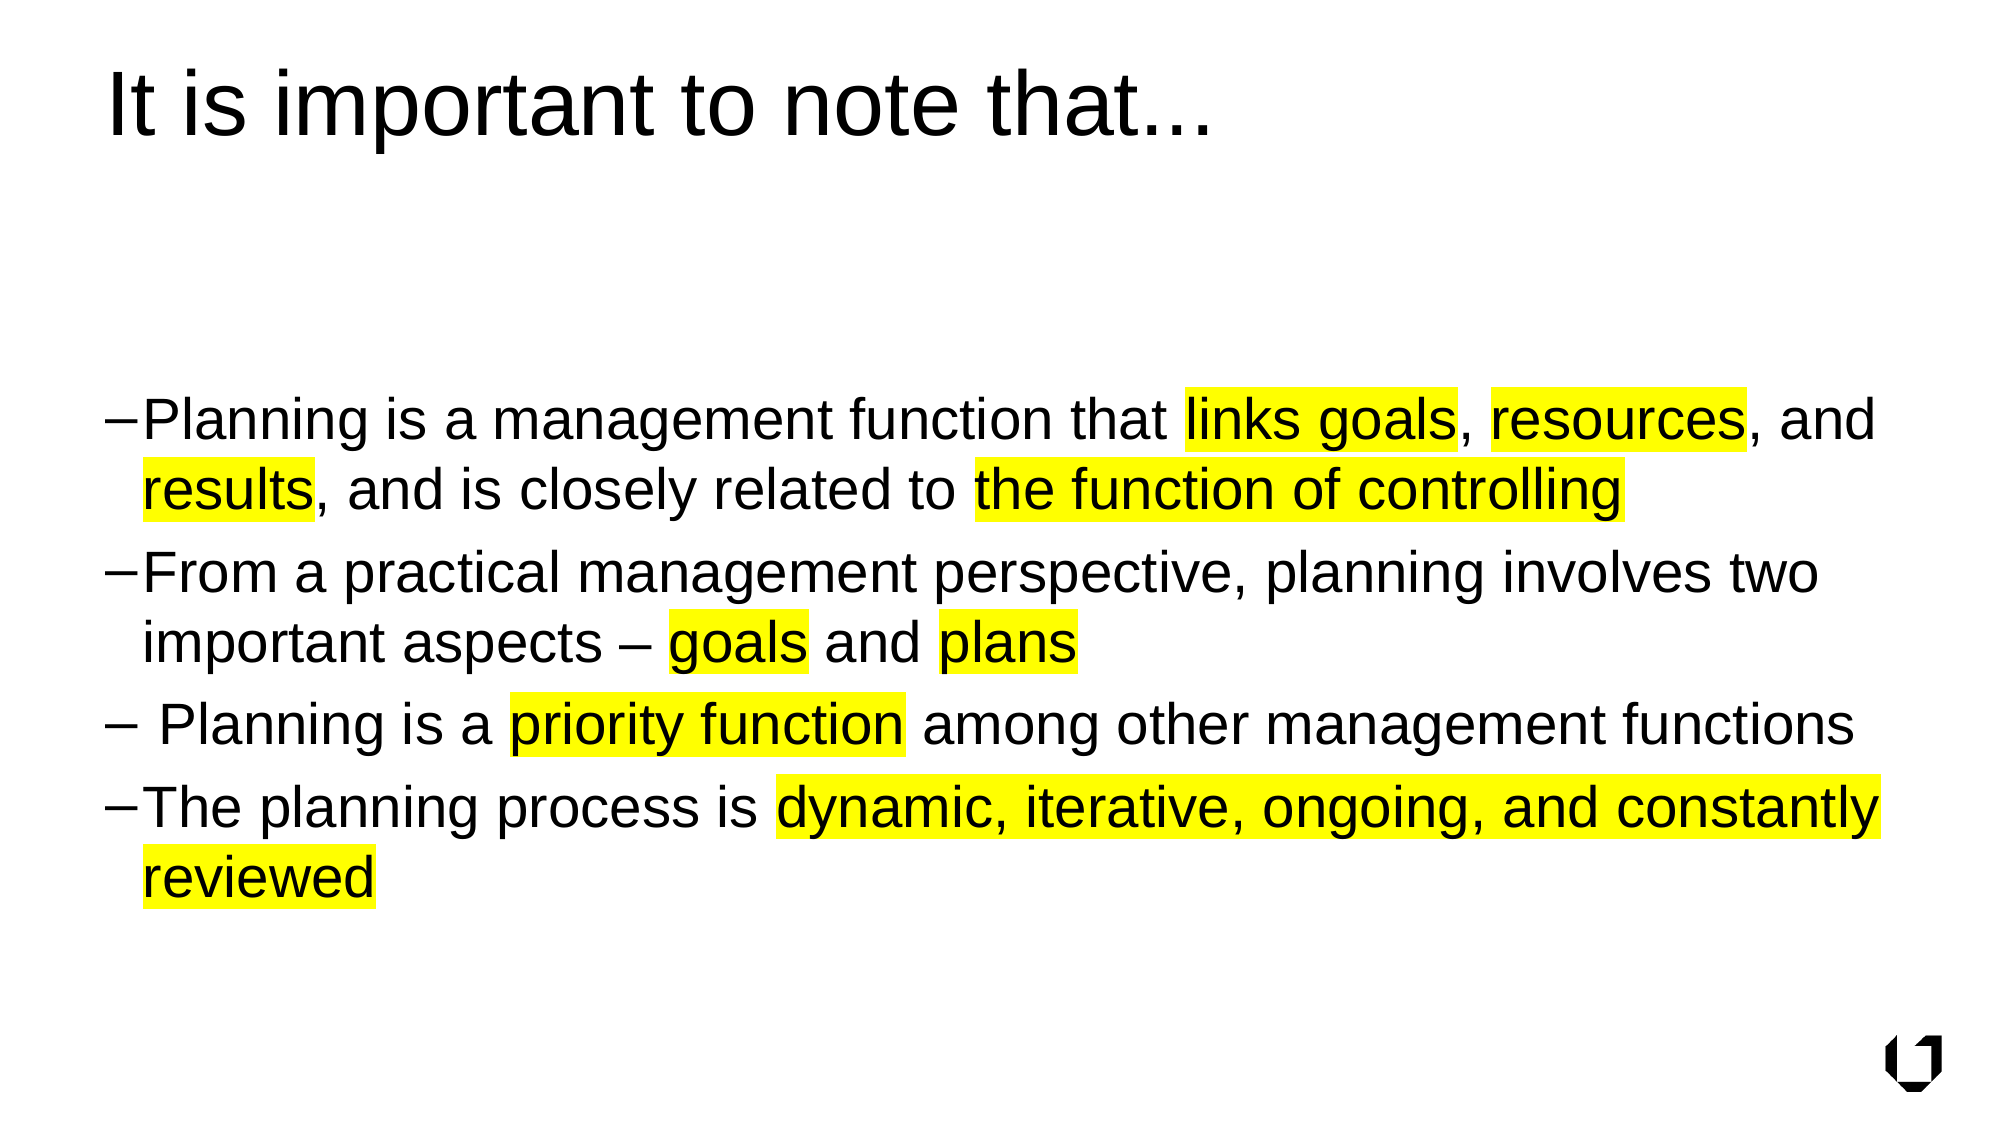

# It is important to note that...
Planning is a management function that links goals, resources, and results, and is closely related to the function of controlling
From a practical management perspective, planning involves two important aspects – goals and plans
 Planning is a priority function among other management functions
The planning process is dynamic, iterative, ongoing, and constantly reviewed